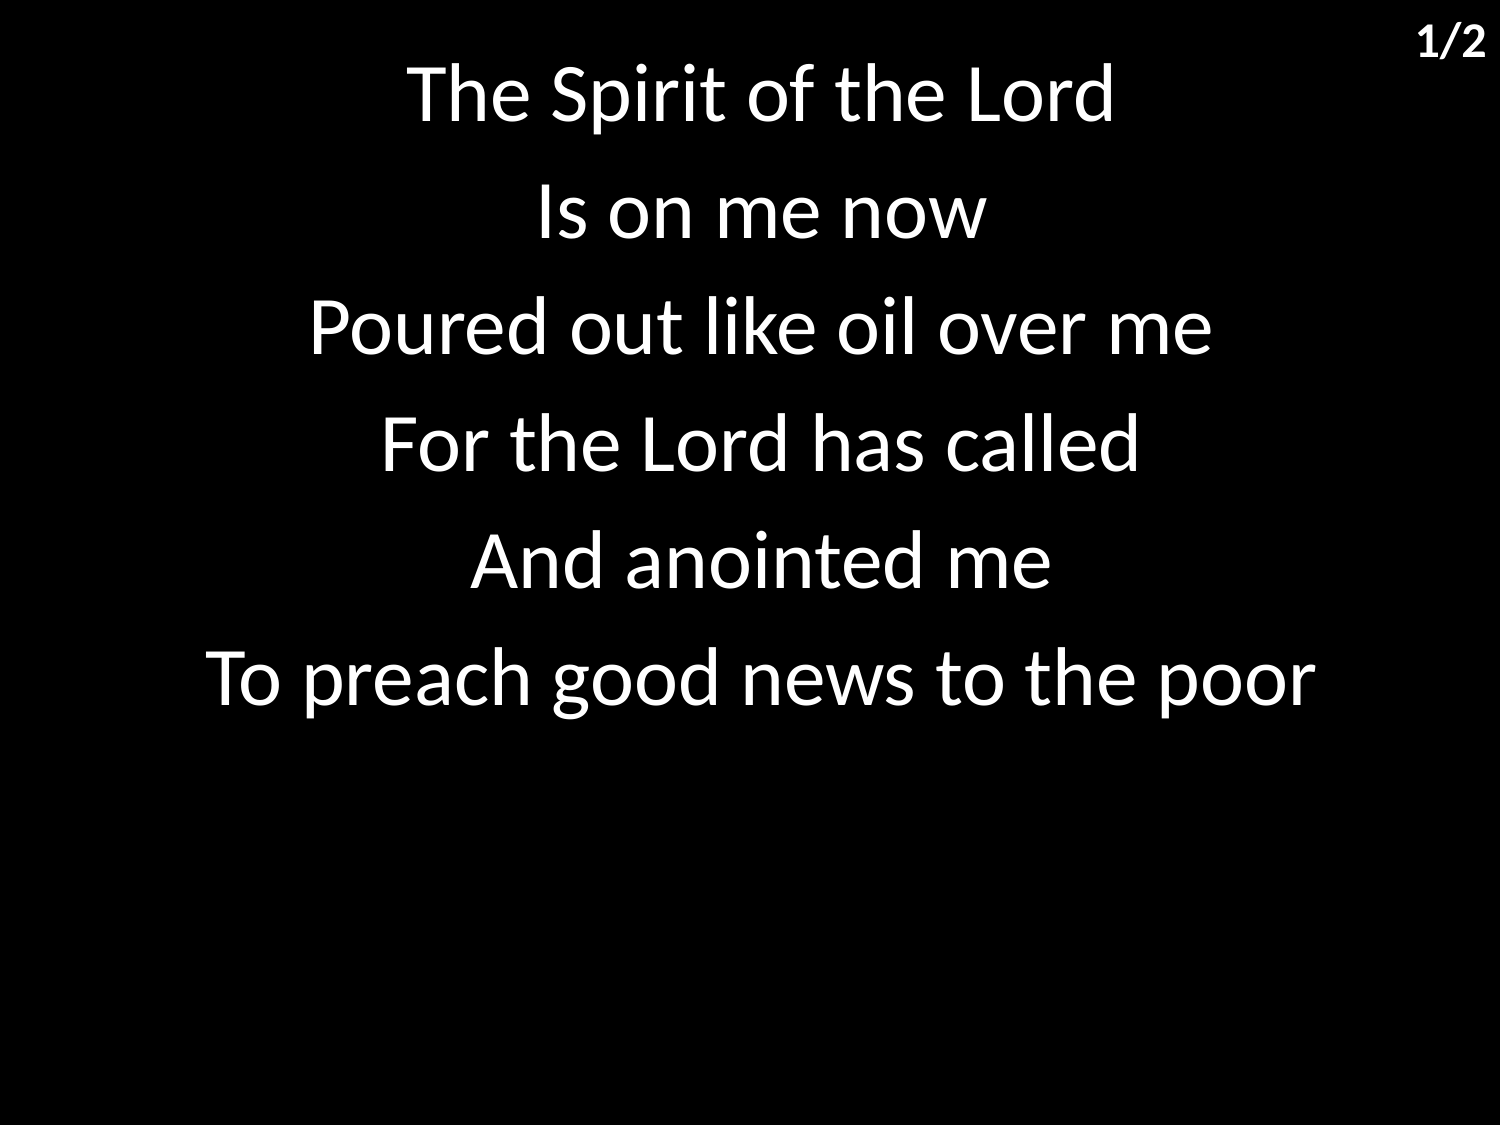

1/2
The Spirit of the Lord
Is on me now
Poured out like oil over me
For the Lord has called
And anointed me
To preach good news to the poor